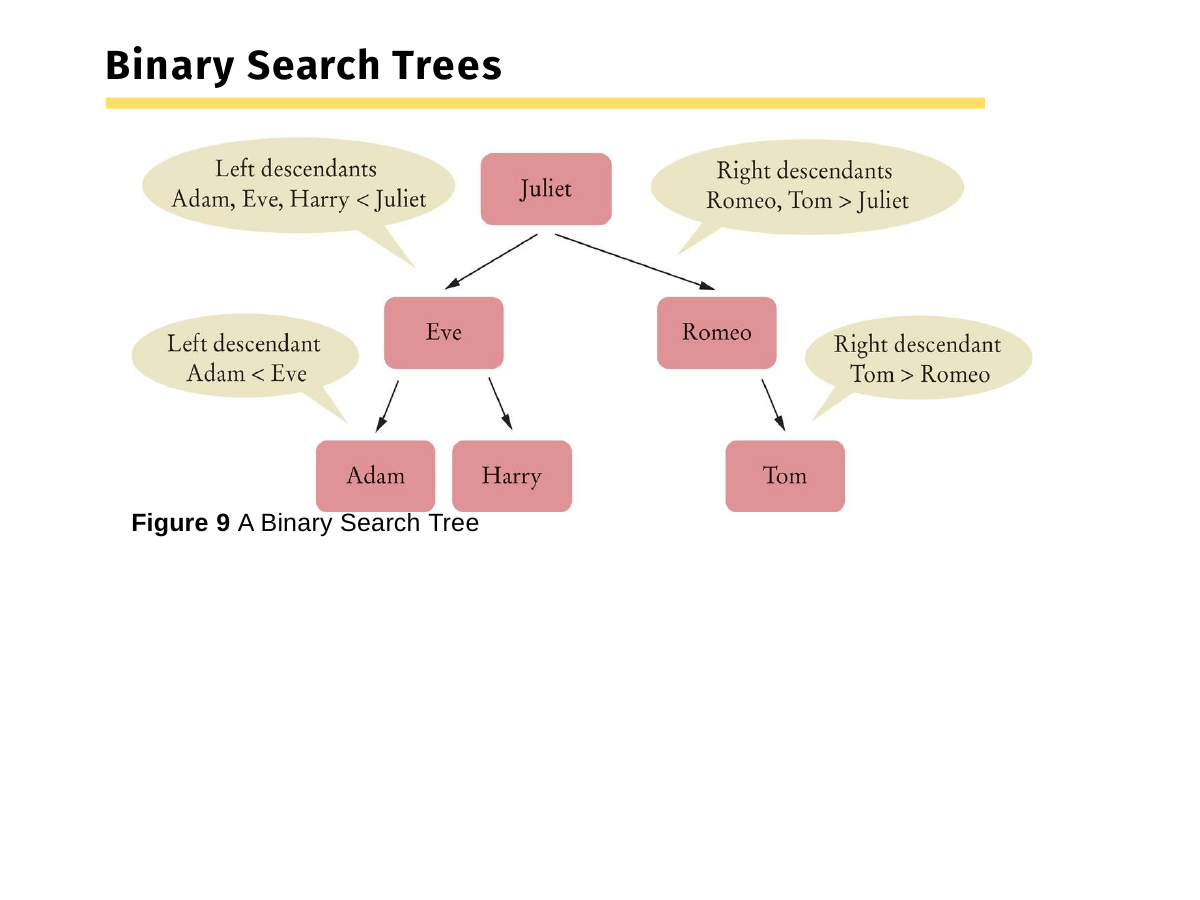

# Binary Search Trees

Figure 9 A Binary Search Tree